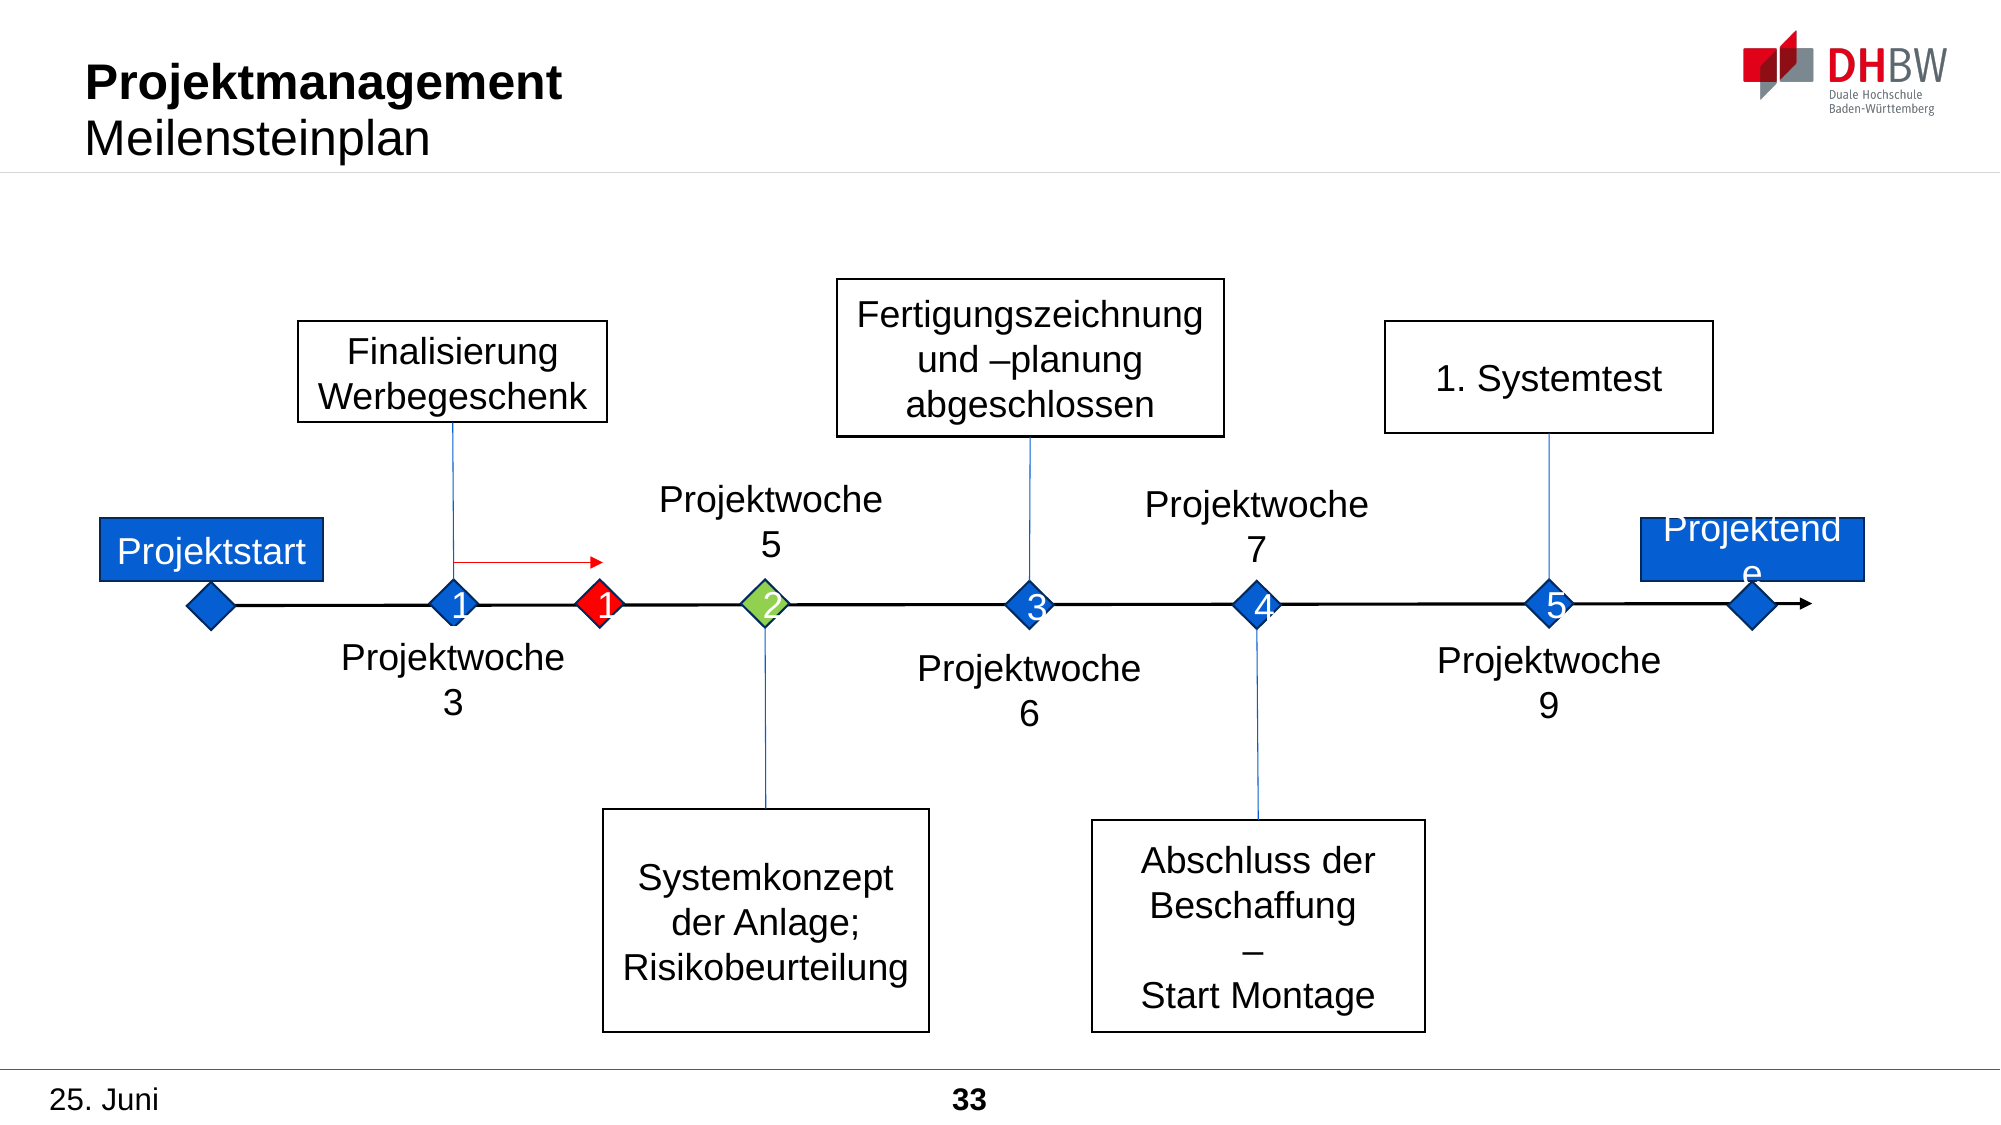

# Projektmanagement
Meilensteinplan
Fertigungszeichnung und –planung abgeschlossen
Finalisierung Werbegeschenk
1. Systemtest
Projektwoche 5
Projektwoche 7
Projektstart
Projektende
1
1
2
5
3
4

Projektwoche 3
Projektwoche 9
Projektwoche 6
Systemkonzept der Anlage; Risikobeurteilung
Abschluss der Beschaffung
–
Start Montage
25. Juni 2025
33